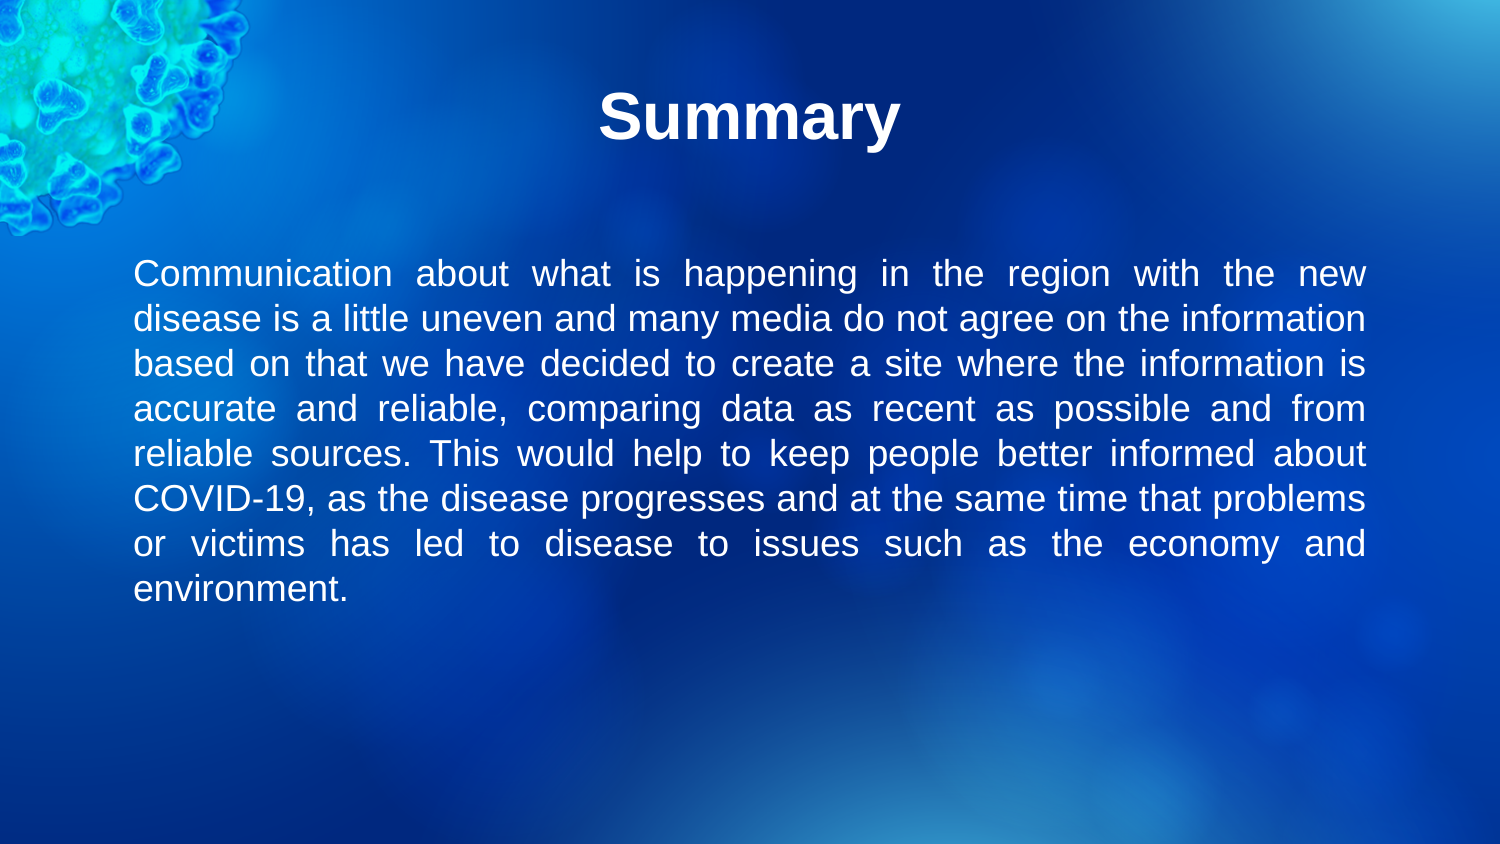

# Summary
Communication about what is happening in the region with the new disease is a little uneven and many media do not agree on the information based on that we have decided to create a site where the information is accurate and reliable, comparing data as recent as possible and from reliable sources. This would help to keep people better informed about COVID-19, as the disease progresses and at the same time that problems or victims has led to disease to issues such as the economy and environment.